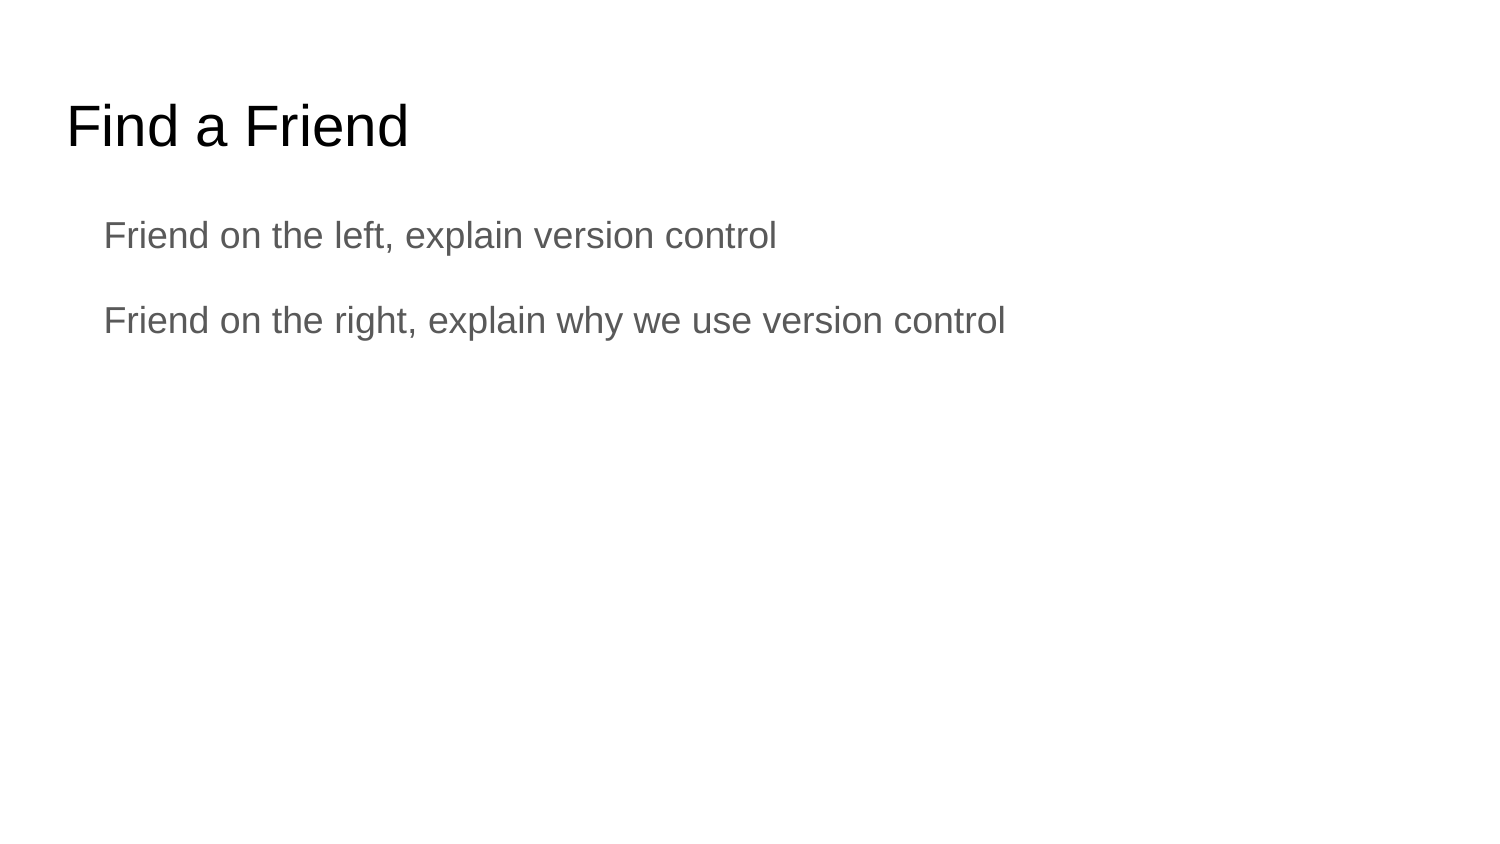

# Find a Friend
Friend on the left, explain version control
Friend on the right, explain why we use version control